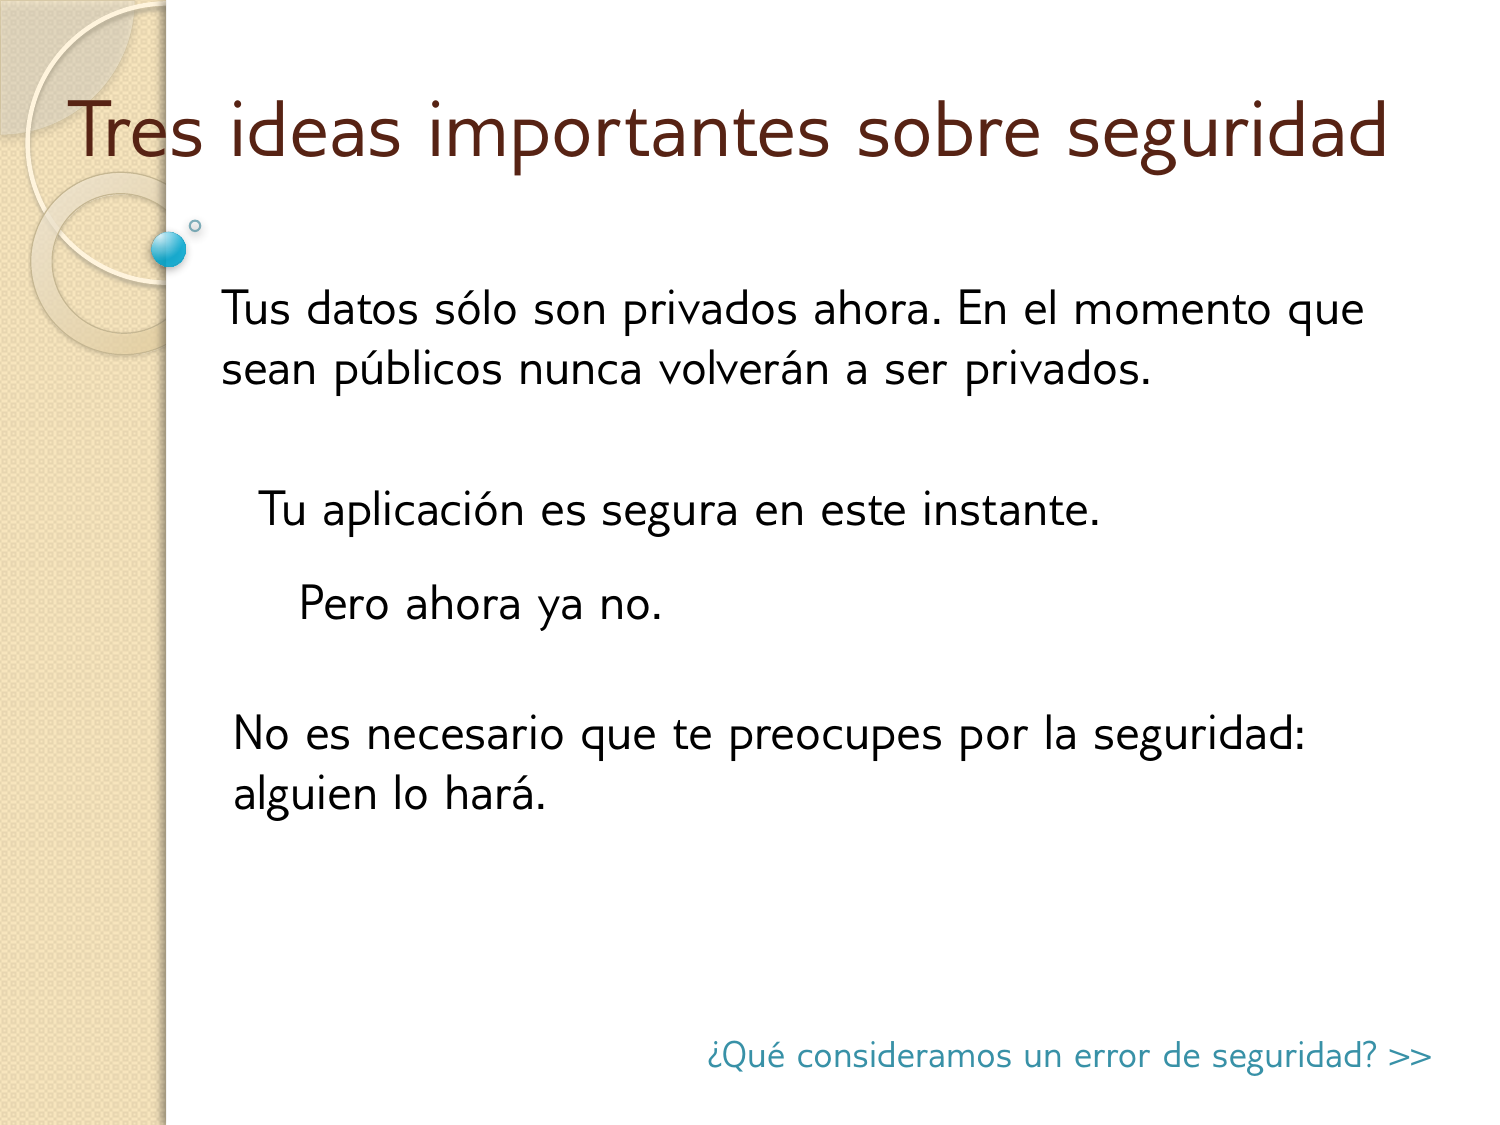

Tres ideas importantes sobre seguridad
Tus datos sólo son privados ahora. En el momento que sean públicos nunca volverán a ser privados.
Tu aplicación es segura en este instante.
Pero ahora ya no.
No es necesario que te preocupes por la seguridad: alguien lo hará.
¿Qué consideramos un error de seguridad? >>